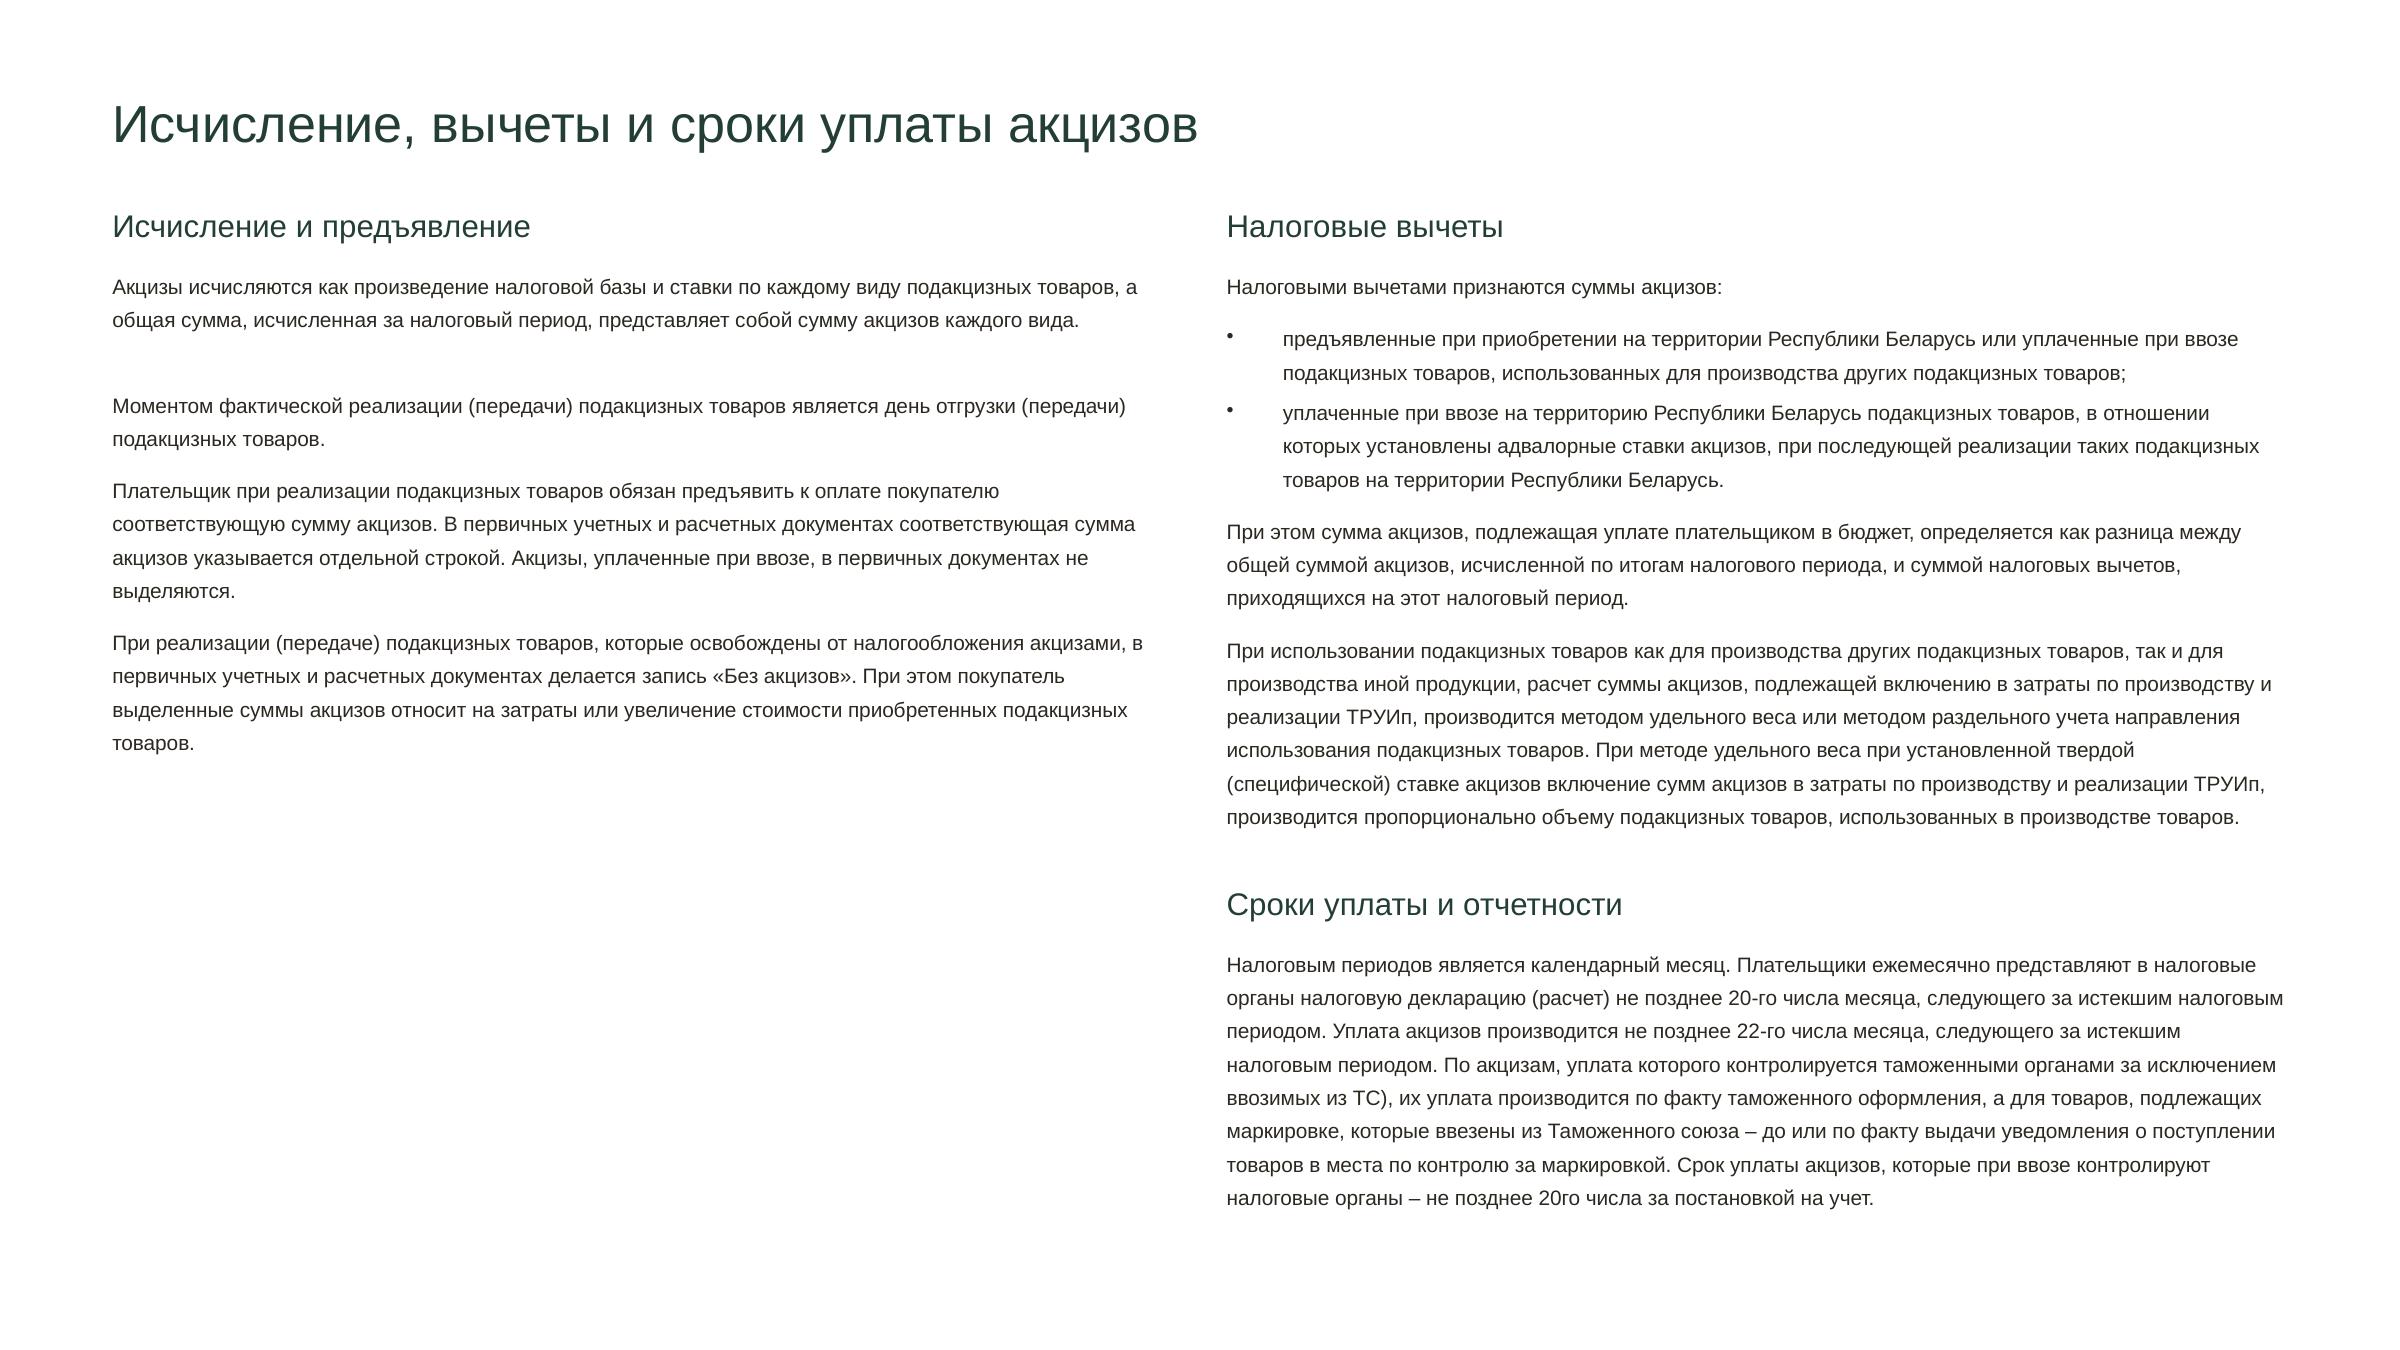

Исчисление, вычеты и сроки уплаты акцизов
Исчисление и предъявление
Налоговые вычеты
Акцизы исчисляются как произведение налоговой базы и ставки по каждому виду подакцизных товаров, а общая сумма, исчисленная за налоговый период, представляет собой сумму акцизов каждого вида.
Налоговыми вычетами признаются суммы акцизов:
предъявленные при приобретении на территории Республики Беларусь или уплаченные при ввозе подакцизных товаров, использованных для производства других подакцизных товаров;
Моментом фактической реализации (передачи) подакцизных товаров является день отгрузки (передачи) подакцизных товаров.
уплаченные при ввозе на территорию Республики Беларусь подакцизных товаров, в отношении которых установлены адвалорные ставки акцизов, при последующей реализации таких подакцизных товаров на территории Республики Беларусь.
Плательщик при реализации подакцизных товаров обязан предъявить к оплате покупателю соответствующую сумму акцизов. В первичных учетных и расчетных документах соответствующая сумма акцизов указывается отдельной строкой. Акцизы, уплаченные при ввозе, в первичных документах не выделяются.
При этом сумма акцизов, подлежащая уплате плательщиком в бюджет, определяется как разница между общей суммой акцизов, исчисленной по итогам налогового периода, и суммой налоговых вычетов, приходящихся на этот налоговый период.
При реализации (передаче) подакцизных товаров, которые освобождены от налогообложения акцизами, в первичных учетных и расчетных документах делается запись «Без акцизов». При этом покупатель выделенные суммы акцизов относит на затраты или увеличение стоимости приобретенных подакцизных товаров.
При использовании подакцизных товаров как для производства других подакцизных товаров, так и для производства иной продукции, расчет суммы акцизов, подлежащей включению в затраты по производству и реализации ТРУИп, производится методом удельного веса или методом раздельного учета направления использования подакцизных товаров. При методе удельного веса при установленной твердой (специфической) ставке акцизов включение сумм акцизов в затраты по производству и реализации ТРУИп, производится пропорционально объему подакцизных товаров, использованных в производстве товаров.
Сроки уплаты и отчетности
Налоговым периодов является календарный месяц. Плательщики ежемесячно представляют в налоговые органы налоговую декларацию (расчет) не позднее 20-го числа месяца, следующего за истекшим налоговым периодом. Уплата акцизов производится не позднее 22-го числа месяца, следующего за истекшим налоговым периодом. По акцизам, уплата которого контролируется таможенными органами за исключением ввозимых из ТС), их уплата производится по факту таможенного оформления, а для товаров, подлежащих маркировке, которые ввезены из Таможенного союза – до или по факту выдачи уведомления о поступлении товаров в места по контролю за маркировкой. Срок уплаты акцизов, которые при ввозе контролируют налоговые органы – не позднее 20го числа за постановкой на учет.